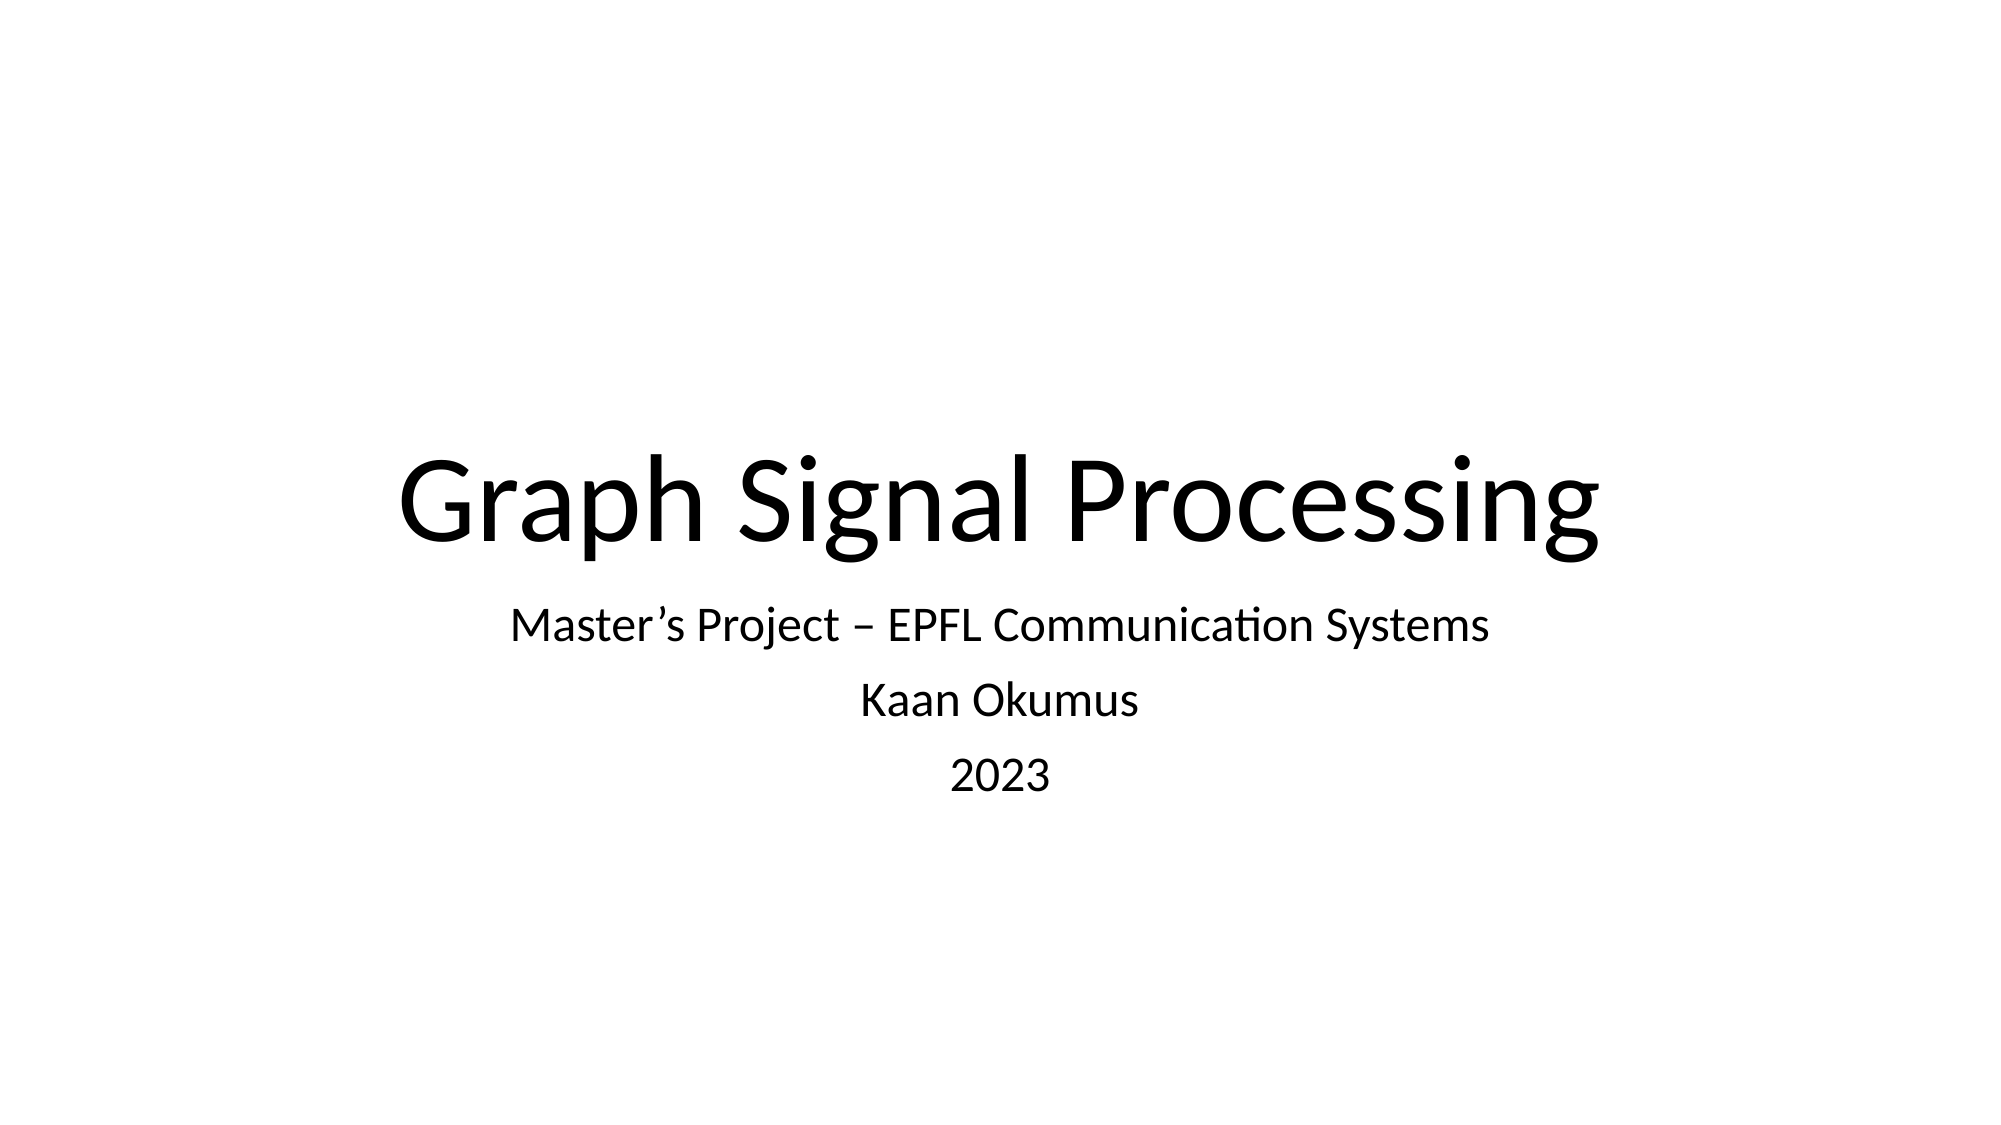

# Graph Signal Processing
Master’s Project – EPFL Communication Systems
Kaan Okumus
2023